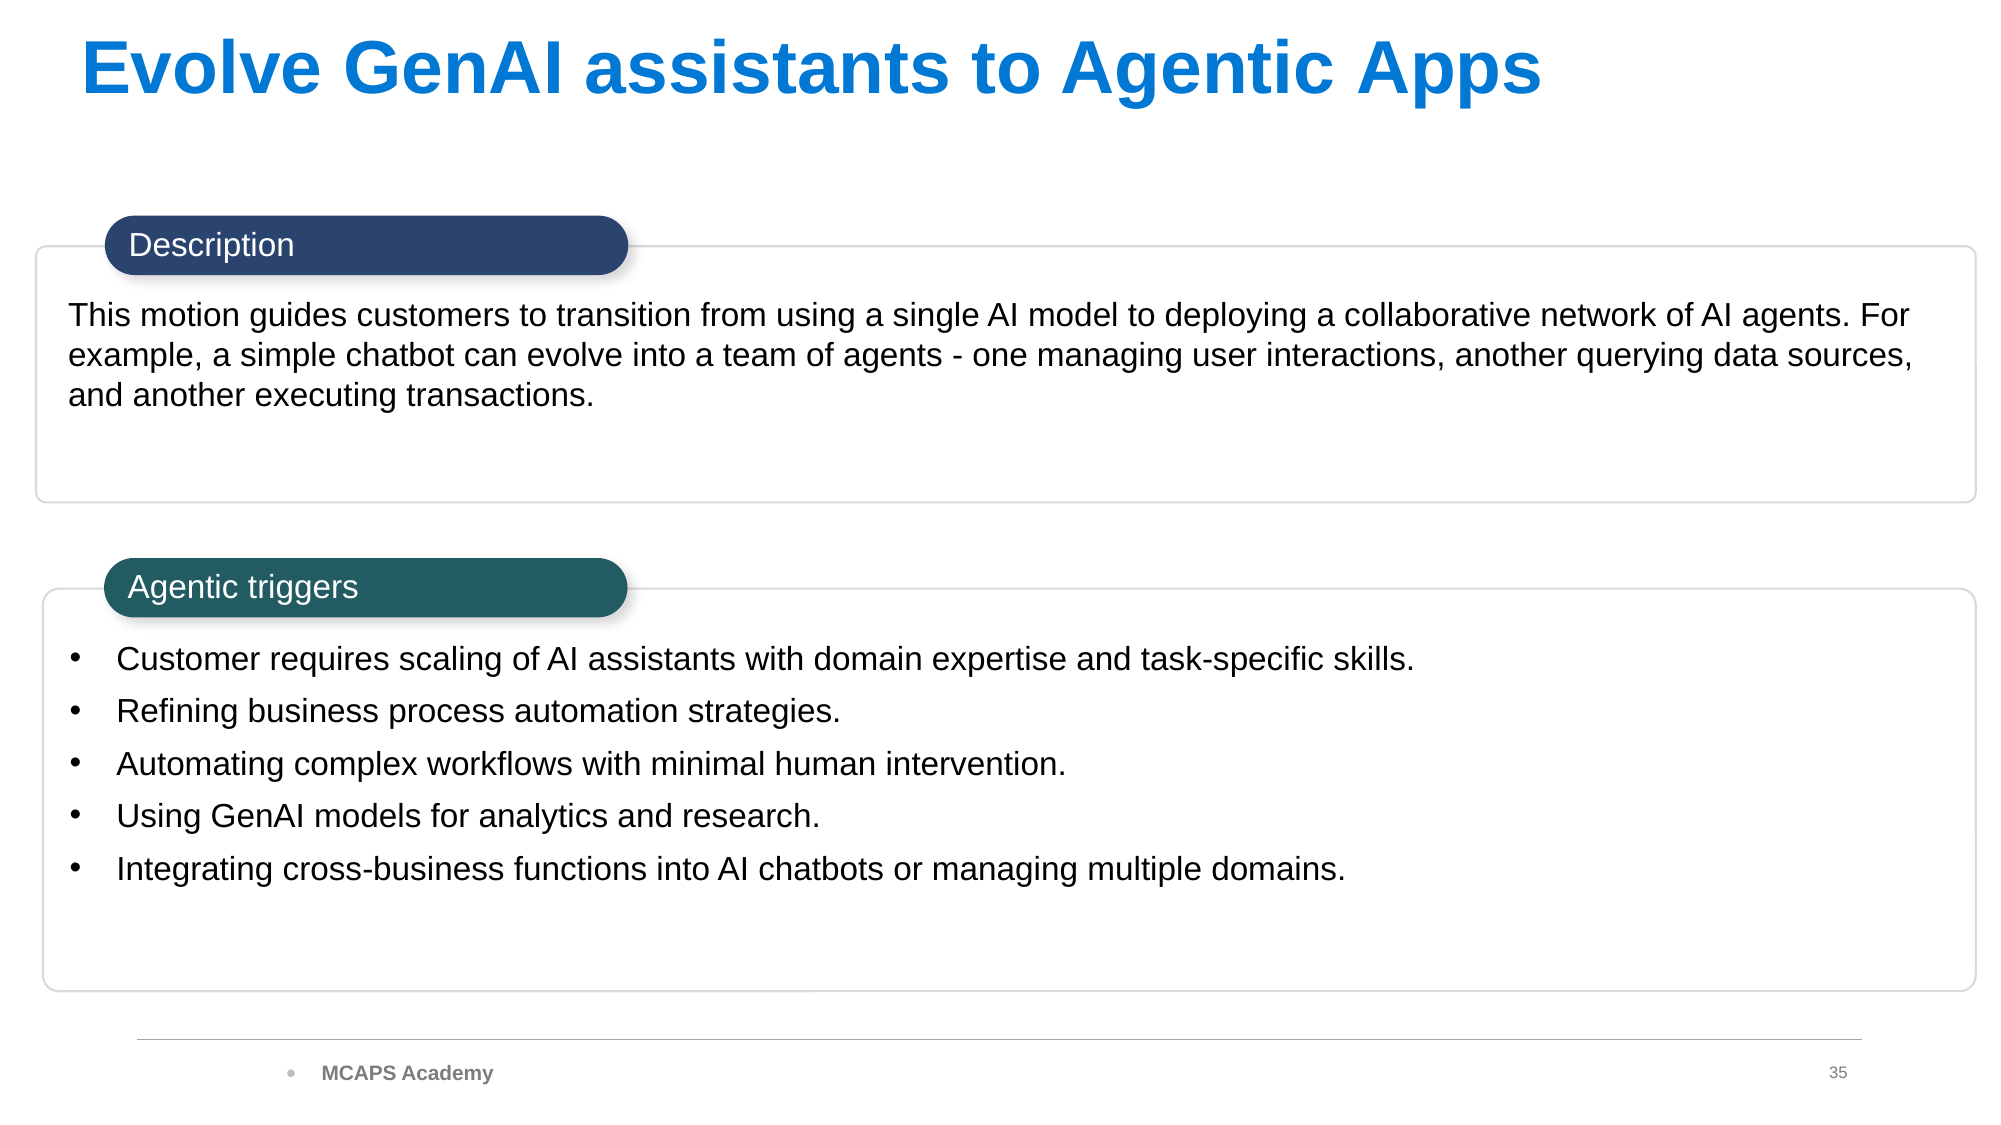

Evolve GenAI assistants to Agentic Apps
Description
This motion guides customers to transition from using a single AI model to deploying a collaborative network of AI agents. For example, a simple chatbot can evolve into a team of agents - one managing user interactions, another querying data sources, and another executing transactions.

Agentic triggers
Customer requires scaling of AI assistants with domain expertise and task-specific skills.
Refining business process automation strategies.
Automating complex workflows with minimal human intervention.
Using GenAI models for analytics and research.
Integrating cross-business functions into AI chatbots or managing multiple domains.

35